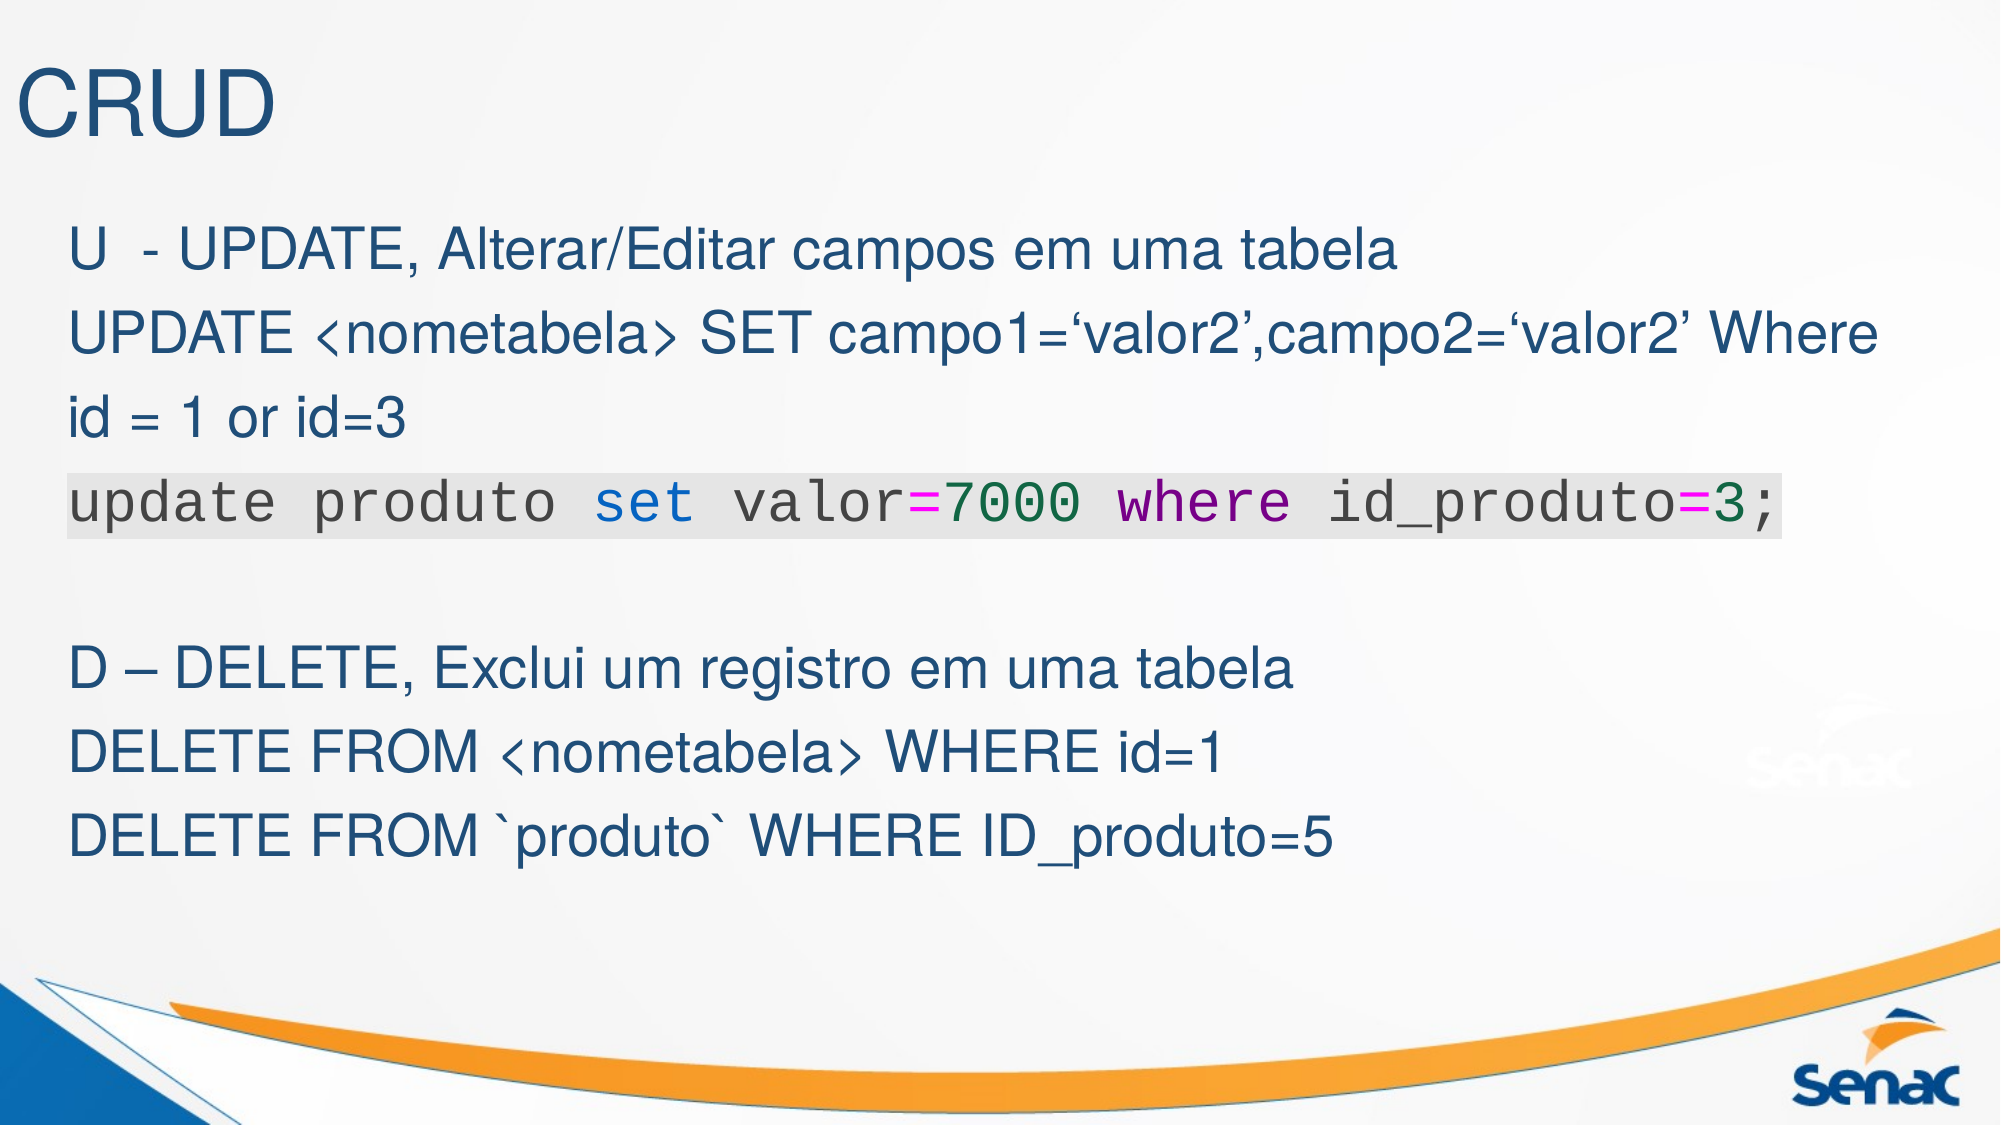

# CRUD
U  - UPDATE, Alterar/Editar campos em uma tabela
UPDATE <nometabela> SET campo1=‘valor2’,campo2=‘valor2’ Where
id = 1 or id=3
update produto set valor=7000 where id_produto=3;

D – DELETE, Exclui um registro em uma tabela
DELETE FROM <nometabela> WHERE id=1
DELETE FROM `produto` WHERE ID_produto=5